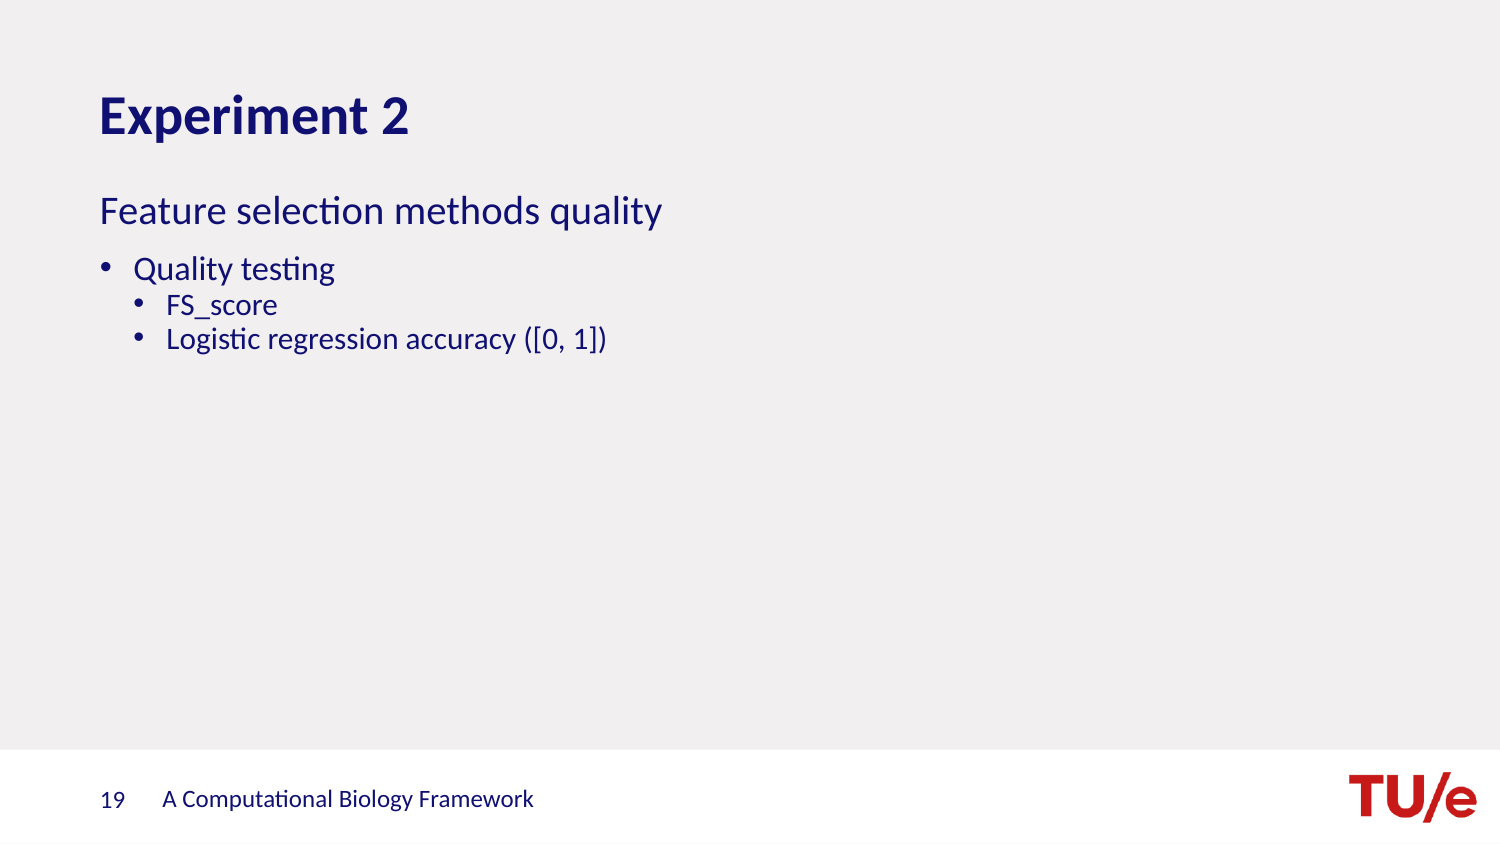

# Experiment 2
Feature selection methods quality
Quality testing
FS_score
Logistic regression accuracy ([0, 1])

A Computational Biology Framework
19